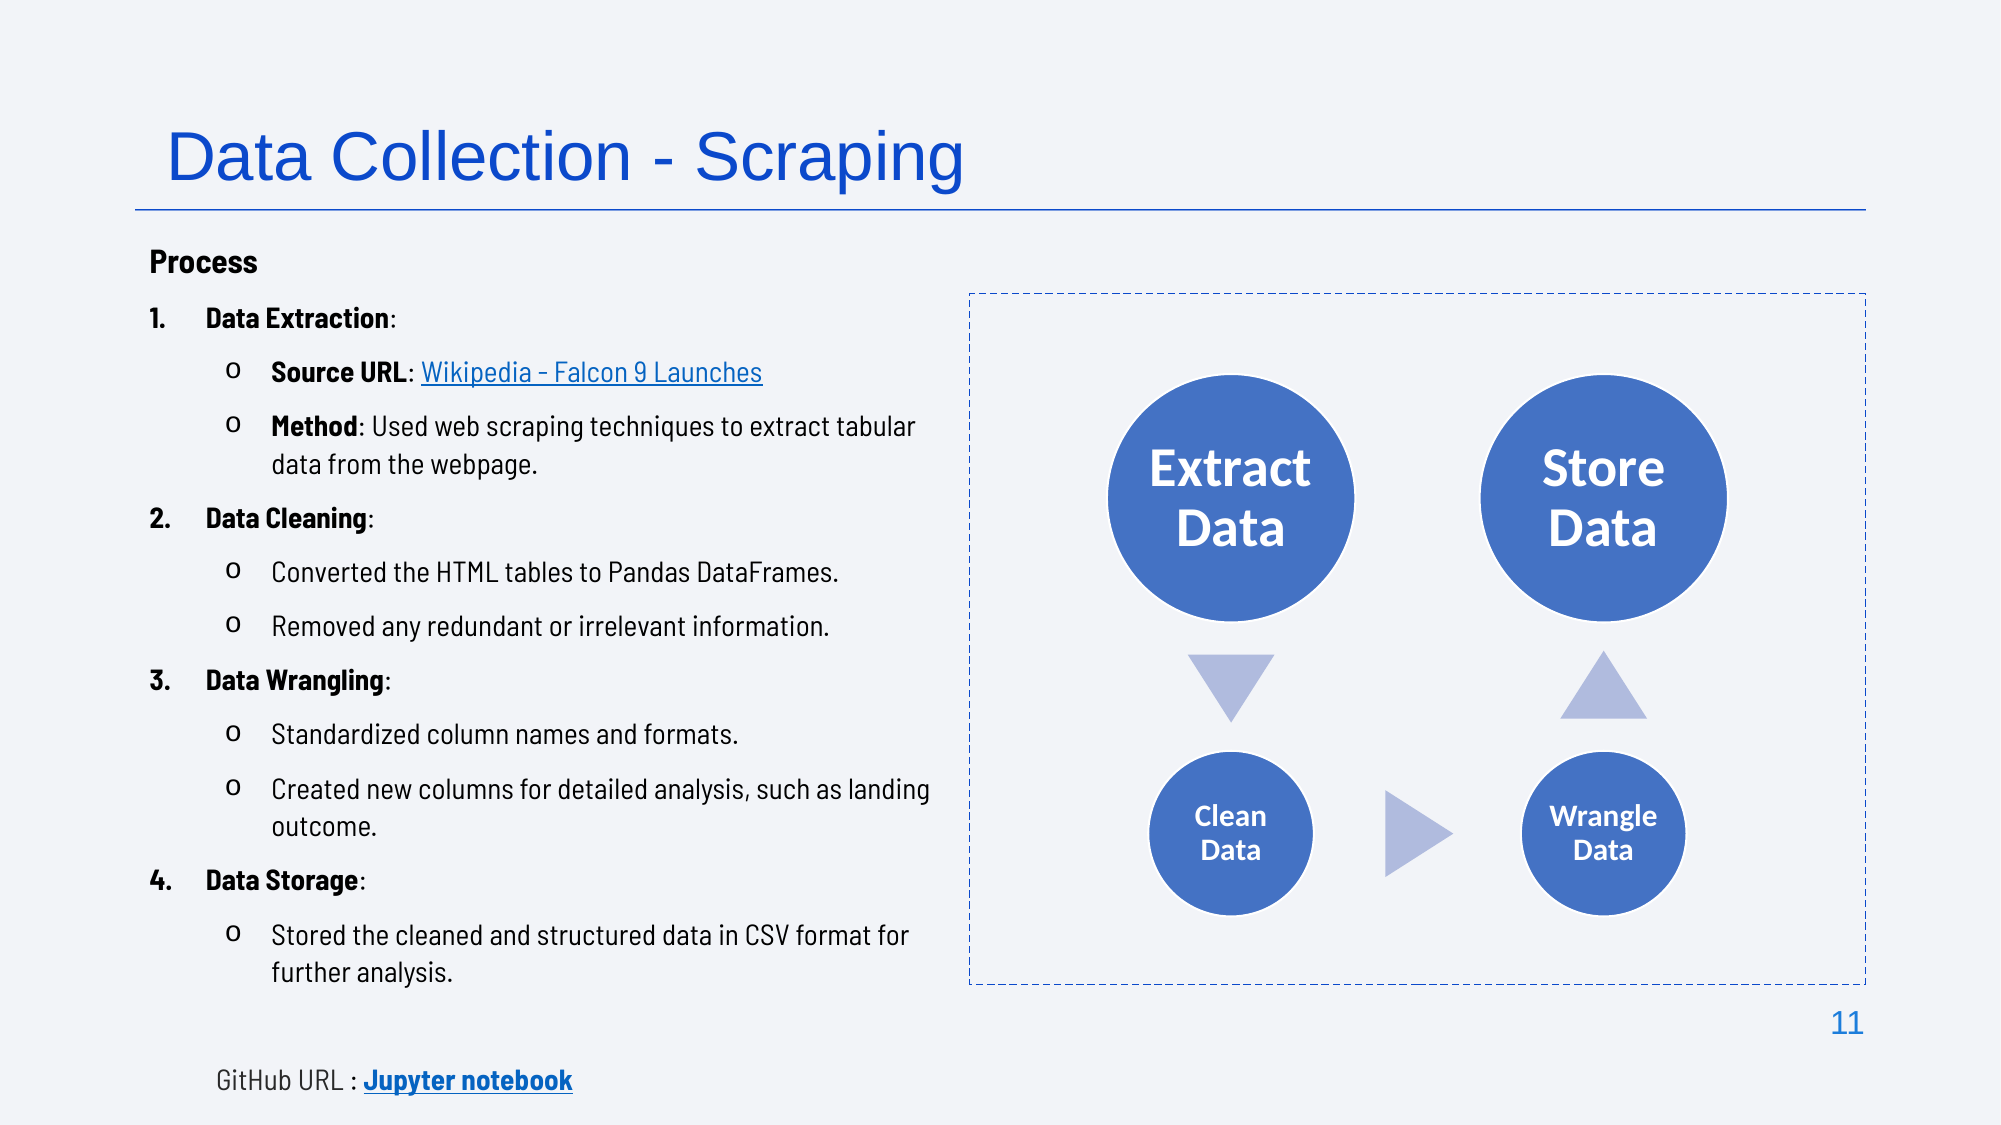

Data Collection - Scraping
Process
Data Extraction:
Source URL: Wikipedia - Falcon 9 Launches
Method: Used web scraping techniques to extract tabular data from the webpage.
Data Cleaning:
Converted the HTML tables to Pandas DataFrames.
Removed any redundant or irrelevant information.
Data Wrangling:
Standardized column names and formats.
Created new columns for detailed analysis, such as landing outcome.
Data Storage:
Stored the cleaned and structured data in CSV format for further analysis.

Extract Data
Clean Data
Wrangle Data
Store Data
11
GitHub URL : Jupyter notebook